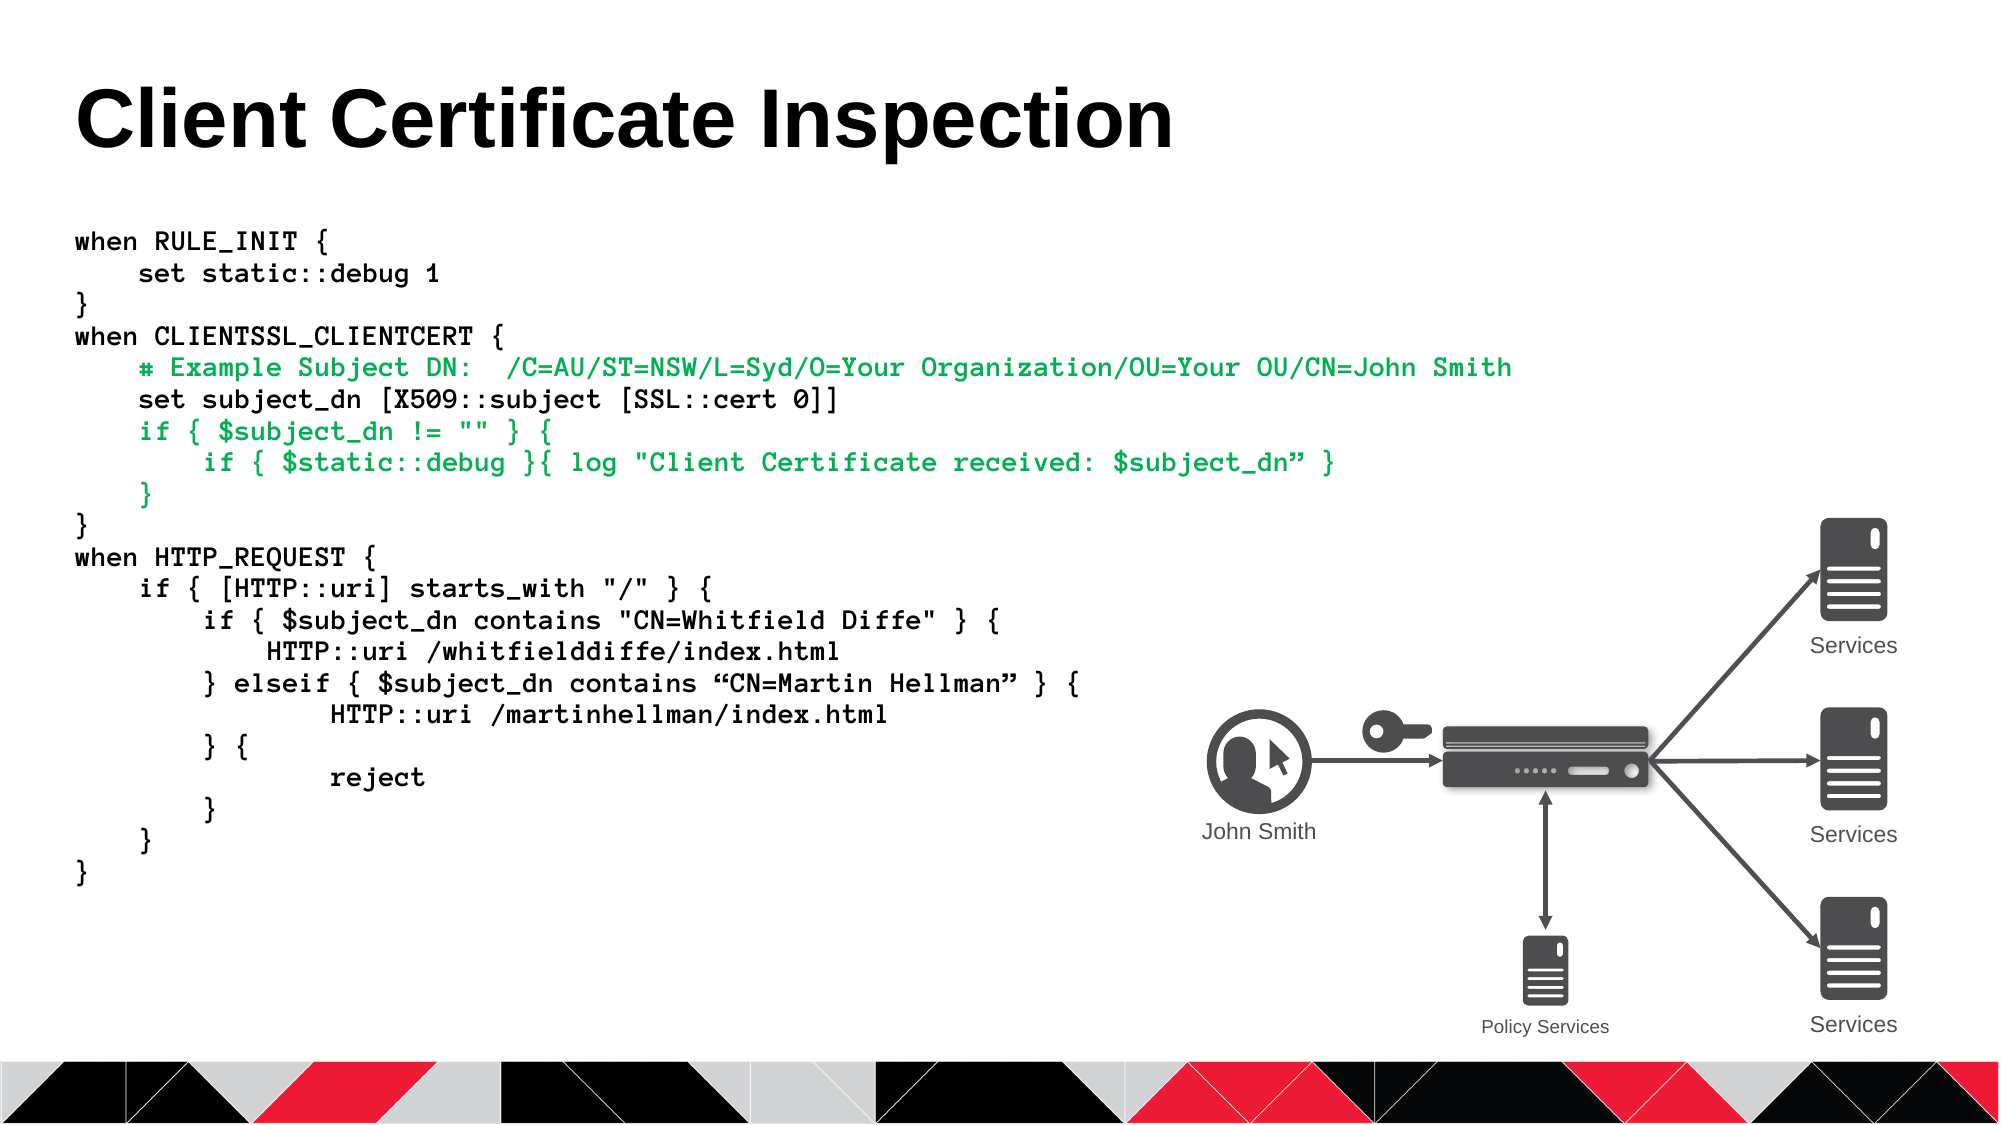

when RULE_INIT {
    set static::debug 1
}
when CLIENTSSL_CLIENTCERT {
    # Example Subject DN:  /C=AU/ST=NSW/L=Syd/O=Your Organization/OU=Your OU/CN=John Smith
    set subject_dn [X509::subject [SSL::cert 0]]
    if { $subject_dn != "" } {
        if { $static::debug }{ log "Client Certificate received: $subject_dn” }
    }
}
when HTTP_REQUEST {
    if { [HTTP::uri] starts_with "/" } {
        if { $subject_dn contains "CN=Whitfield Diffe" } {
            HTTP::uri /whitfielddiffe/index.html
        } elseif { $subject_dn contains “CN=Martin Hellman” } {
                HTTP::uri /martinhellman/index.html
        } {
                reject
        }
    }
}
# Client Certificate Inspection

Services

Services

John Smith

Services

Policy Services